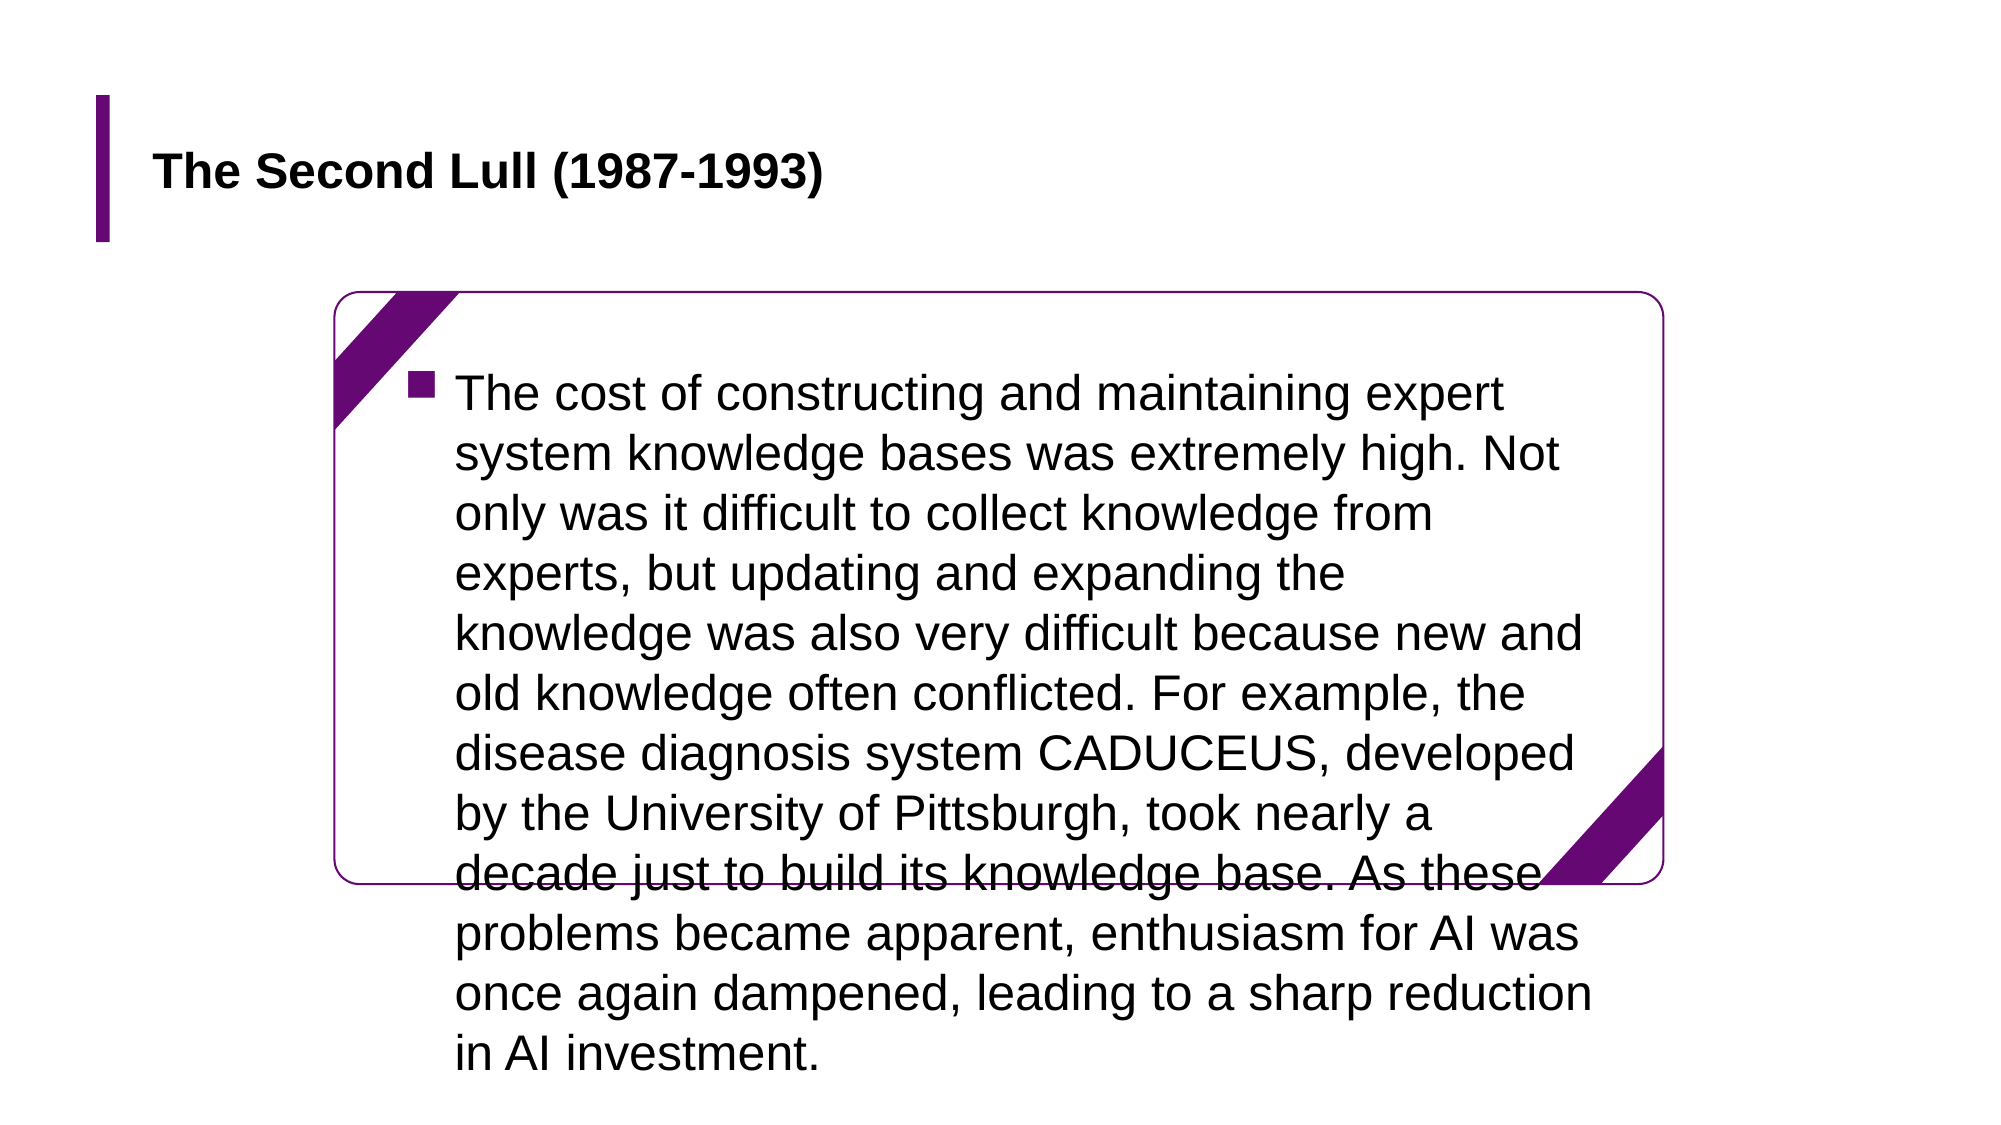

# The Second Lull (1987-1993)

The cost of constructing and maintaining expert system knowledge bases was extremely high. Not only was it difficult to collect knowledge from experts, but updating and expanding the knowledge was also very difficult because new and old knowledge often conflicted. For example, the disease diagnosis system CADUCEUS, developed by the University of Pittsburgh, took nearly a decade just to build its knowledge base. As these problems became apparent, enthusiasm for AI was once again dampened, leading to a sharp reduction in AI investment.